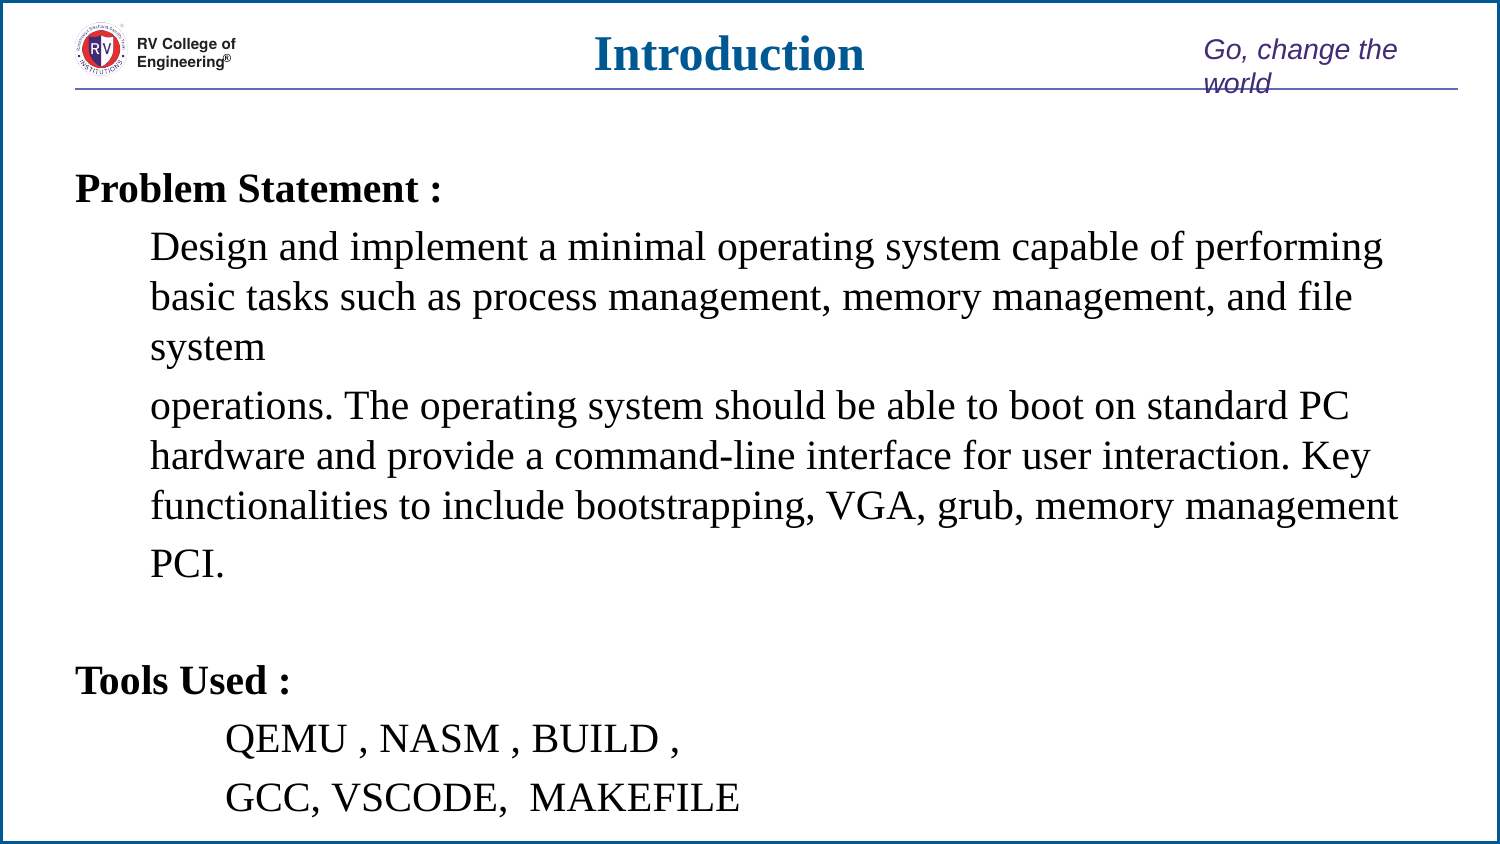

# Introduction

Problem Statement :
Design and implement a minimal operating system capable of performing basic tasks such as process management, memory management, and file system
operations. The operating system should be able to boot on standard PC hardware and provide a command-line interface for user interaction. Key functionalities to include bootstrapping, VGA, grub, memory management
PCI.

Tools Used :
	QEMU , NASM , BUILD ,
	GCC, VSCODE,  MAKEFILE